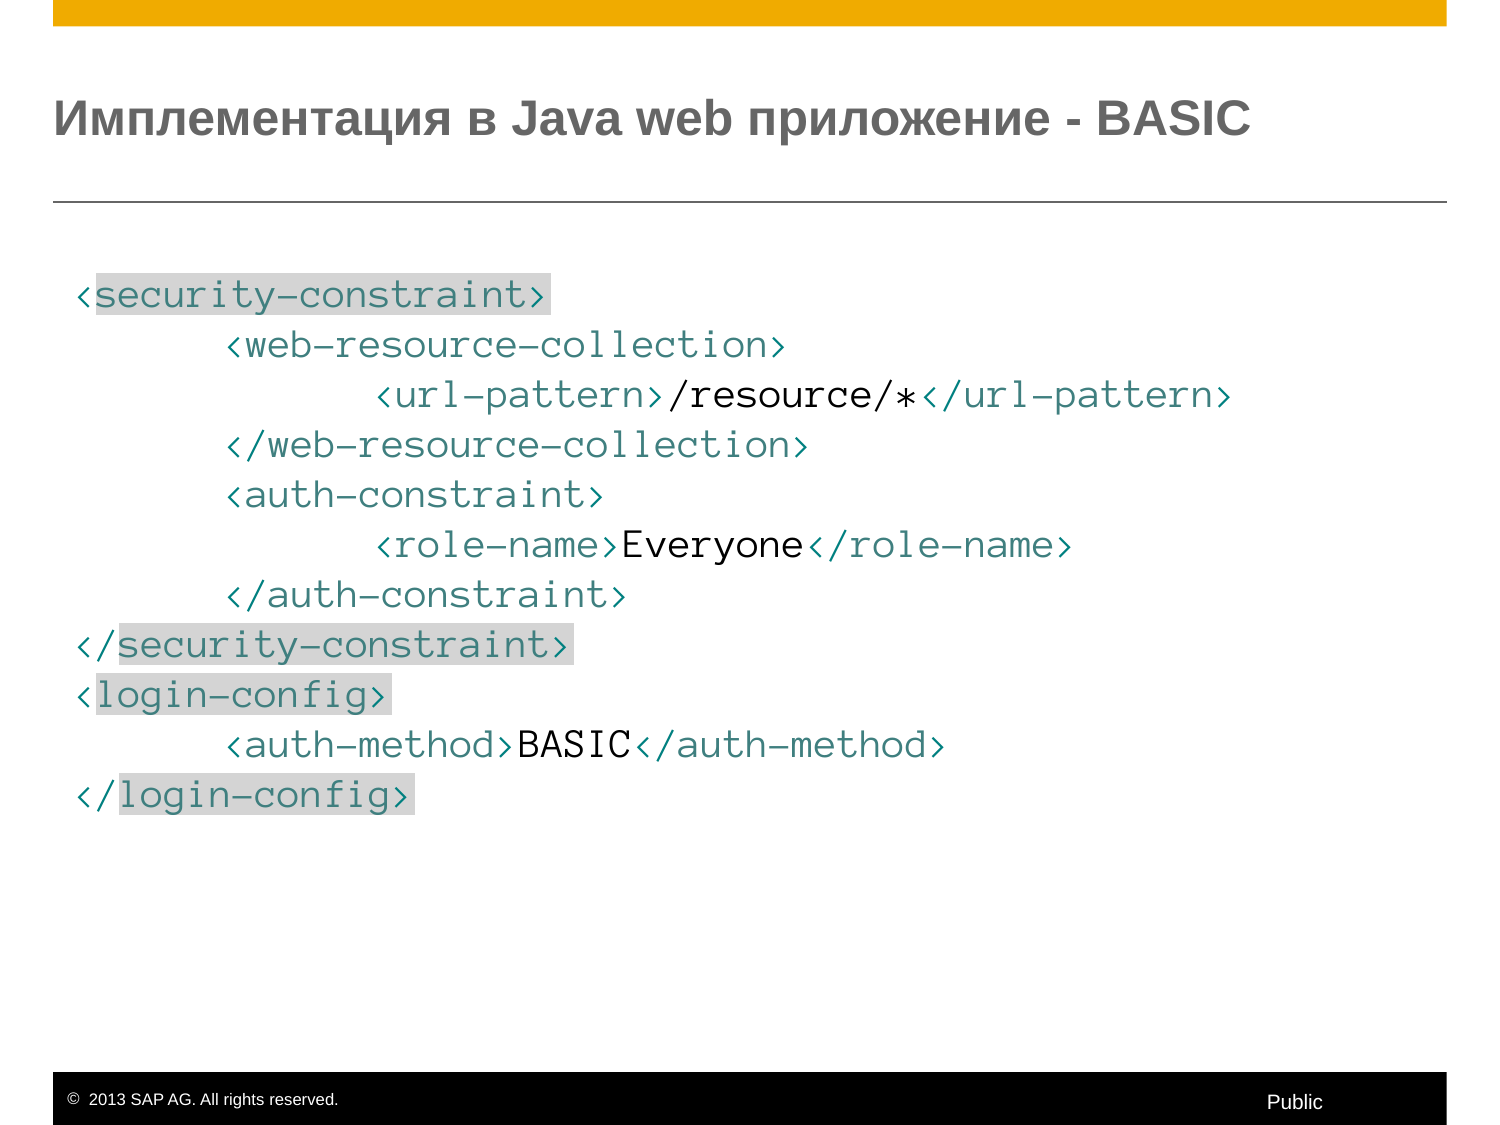

# Имплементация в Java web приложение - BASIC
<security-constraint>
	<web-resource-collection>
		<url-pattern>/resource/*</url-pattern>
	</web-resource-collection>
	<auth-constraint>
		<role-name>Everyone</role-name>
	</auth-constraint>
</security-constraint>
<login-config>
	<auth-method>BASIC</auth-method>
</login-config>